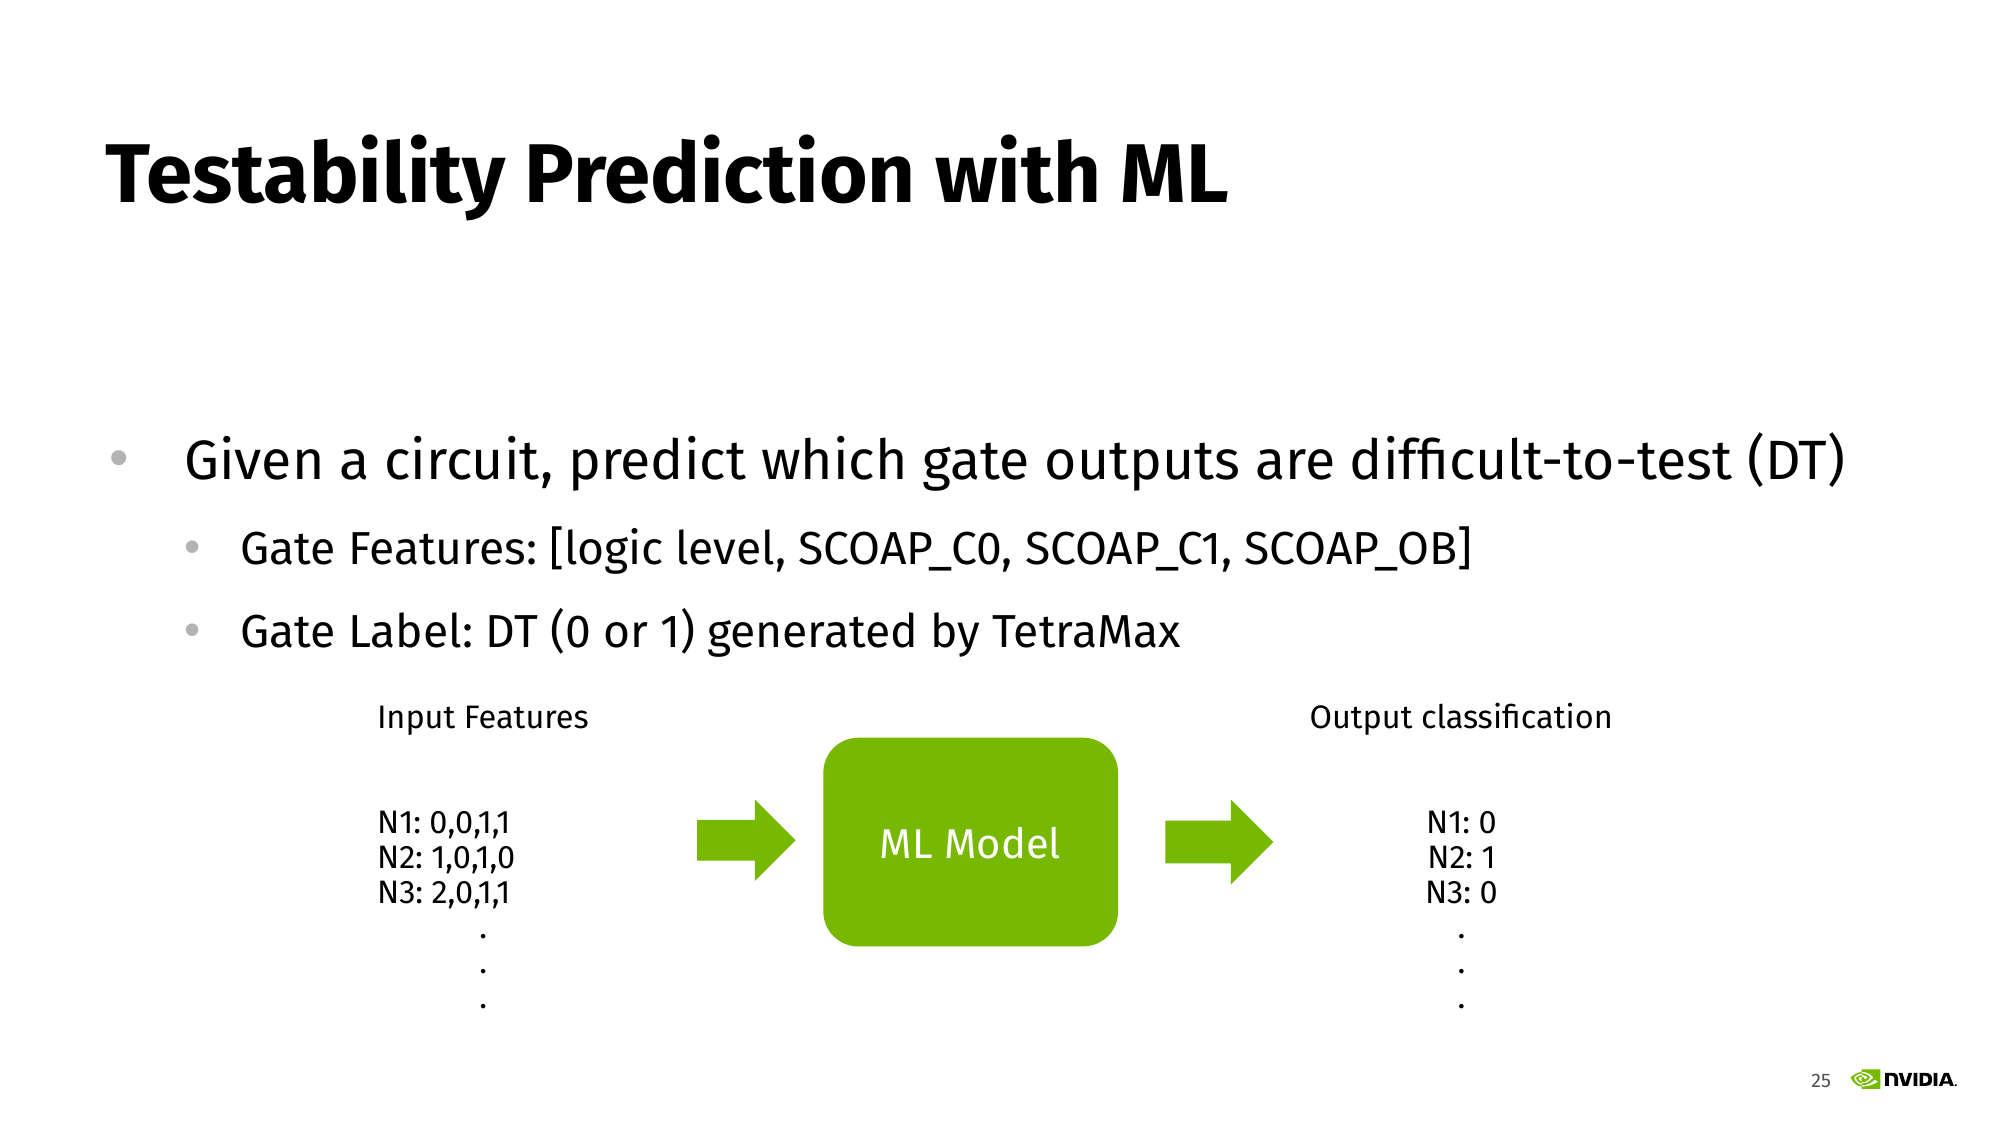

# Testability Prediction with ML
Given a circuit, predict which gate outputs are difficult-to-test (DT)
Gate Features: [logic level, SCOAP_C0, SCOAP_C1, SCOAP_OB]
Gate Label: DT (0 or 1) generated by TetraMax

Input Features

N1: 0,0,1,1
N2: 1,0,1,0
N3: 2,0,1,1
.
.
.
Output classification

N1: 0
N2: 1
N3: 0
.
.
.
ML Model